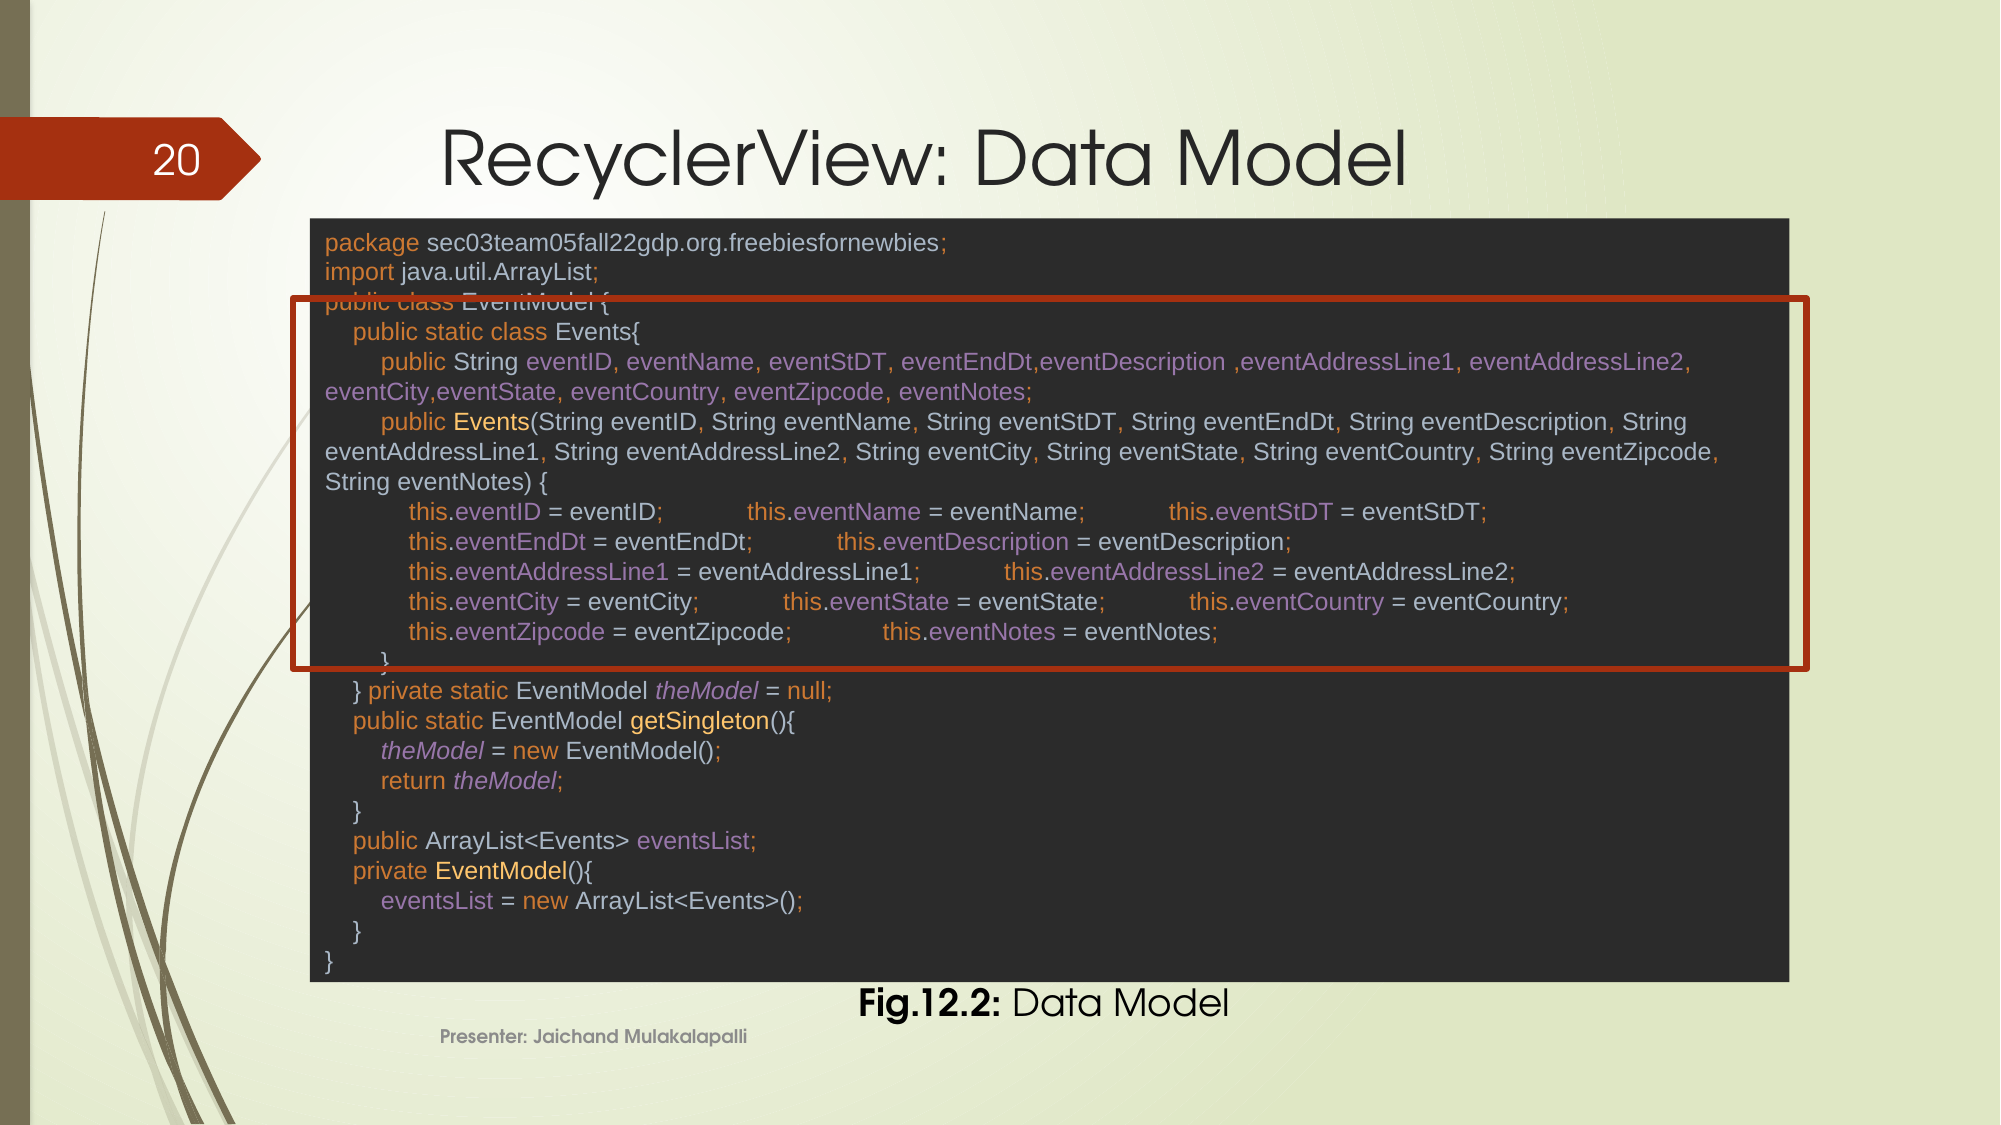

# RecyclerView: Data Model
20
package sec03team05fall22gdp.org.freebiesfornewbies;
import java.util.ArrayList;
public class EventModel {
    public static class Events{
        public String eventID, eventName, eventStDT, eventEndDt,eventDescription ,eventAddressLine1, eventAddressLine2, eventCity,eventState, eventCountry, eventZipcode, eventNotes;
        public Events(String eventID, String eventName, String eventStDT, String eventEndDt, String eventDescription, String eventAddressLine1, String eventAddressLine2, String eventCity, String eventState, String eventCountry, String eventZipcode, String eventNotes) {
            this.eventID = eventID;            this.eventName = eventName;            this.eventStDT = eventStDT;
            this.eventEndDt = eventEndDt;            this.eventDescription = eventDescription;
            this.eventAddressLine1 = eventAddressLine1;            this.eventAddressLine2 = eventAddressLine2;
            this.eventCity = eventCity;            this.eventState = eventState;            this.eventCountry = eventCountry;
            this.eventZipcode = eventZipcode;             this.eventNotes = eventNotes;
        }
    } private static EventModel theModel = null;
    public static EventModel getSingleton(){
        theModel = new EventModel();
        return theModel;
    }
    public ArrayList<Events> eventsList;
    private EventModel(){
        eventsList = new ArrayList<Events>();
    }
}

Fig.12.2: Data Model
Presenter: Jaichand Mulakalapalli